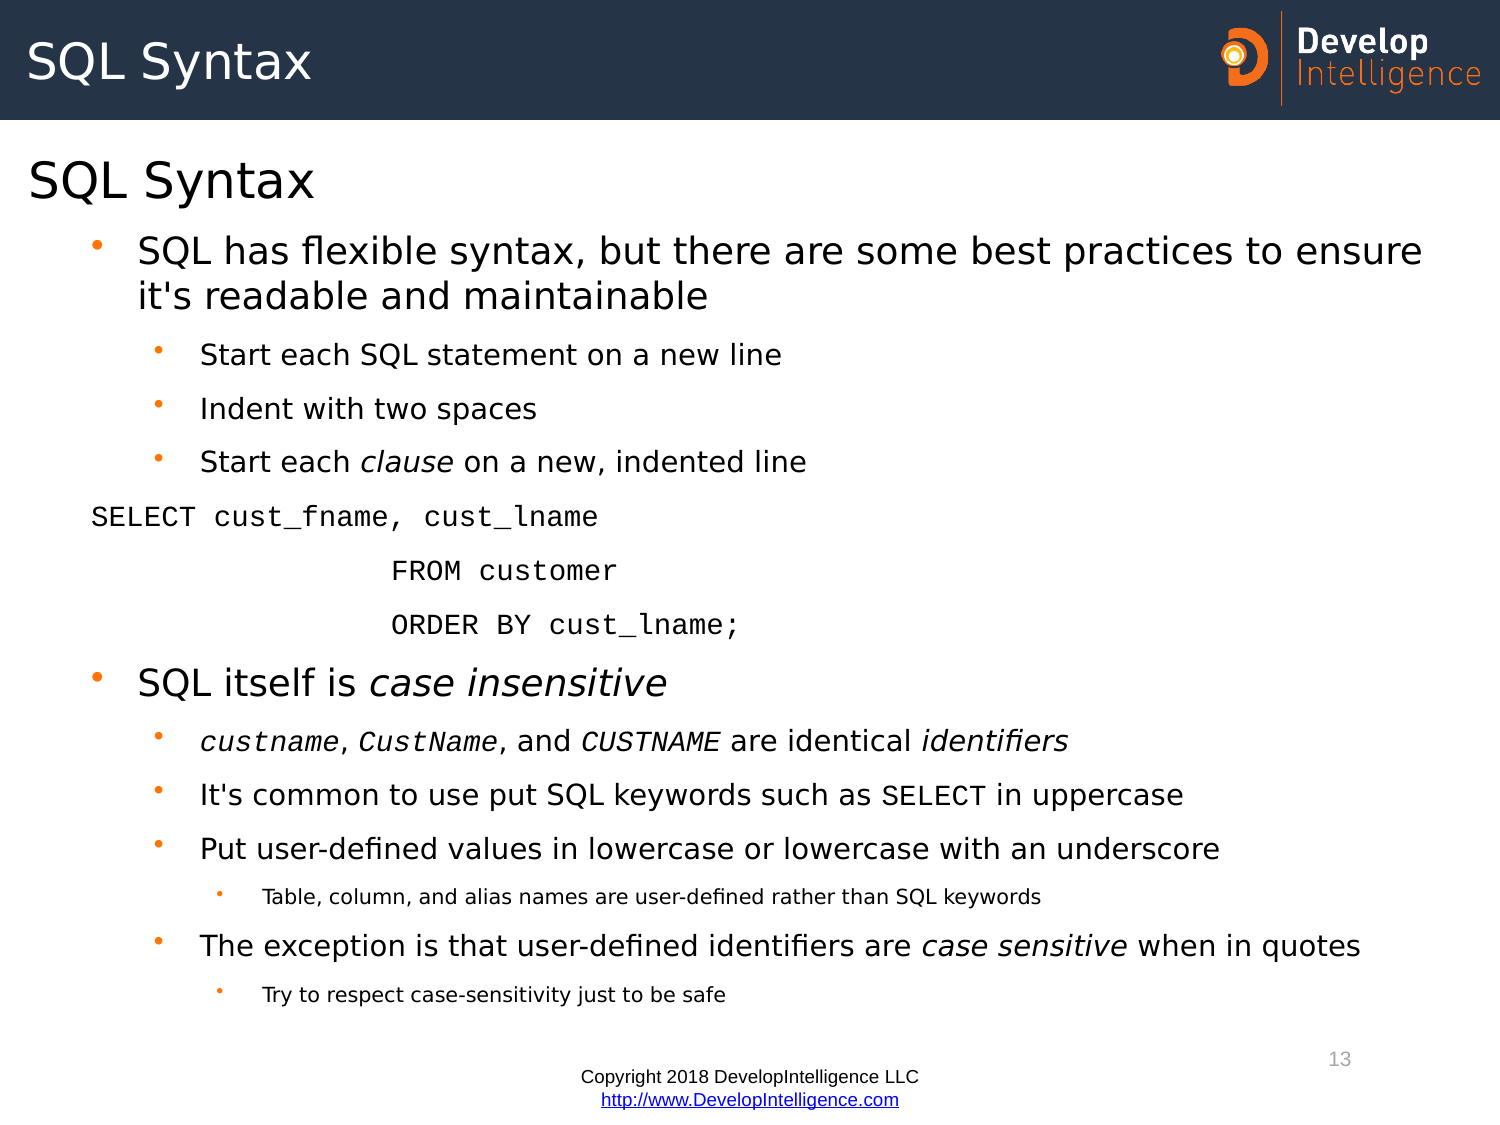

# SQL Syntax
SQL Syntax
SQL has flexible syntax, but there are some best practices to ensure it's readable and maintainable
Start each SQL statement on a new line
Indent with two spaces
Start each clause on a new, indented line
SELECT cust_fname, cust_lname
		FROM customer
		ORDER BY cust_lname;
SQL itself is case insensitive
custname, CustName, and CUSTNAME are identical identifiers
It's common to use put SQL keywords such as SELECT in uppercase
Put user-defined values in lowercase or lowercase with an underscore
Table, column, and alias names are user-defined rather than SQL keywords
The exception is that user-defined identifiers are case sensitive when in quotes
Try to respect case-sensitivity just to be safe

13